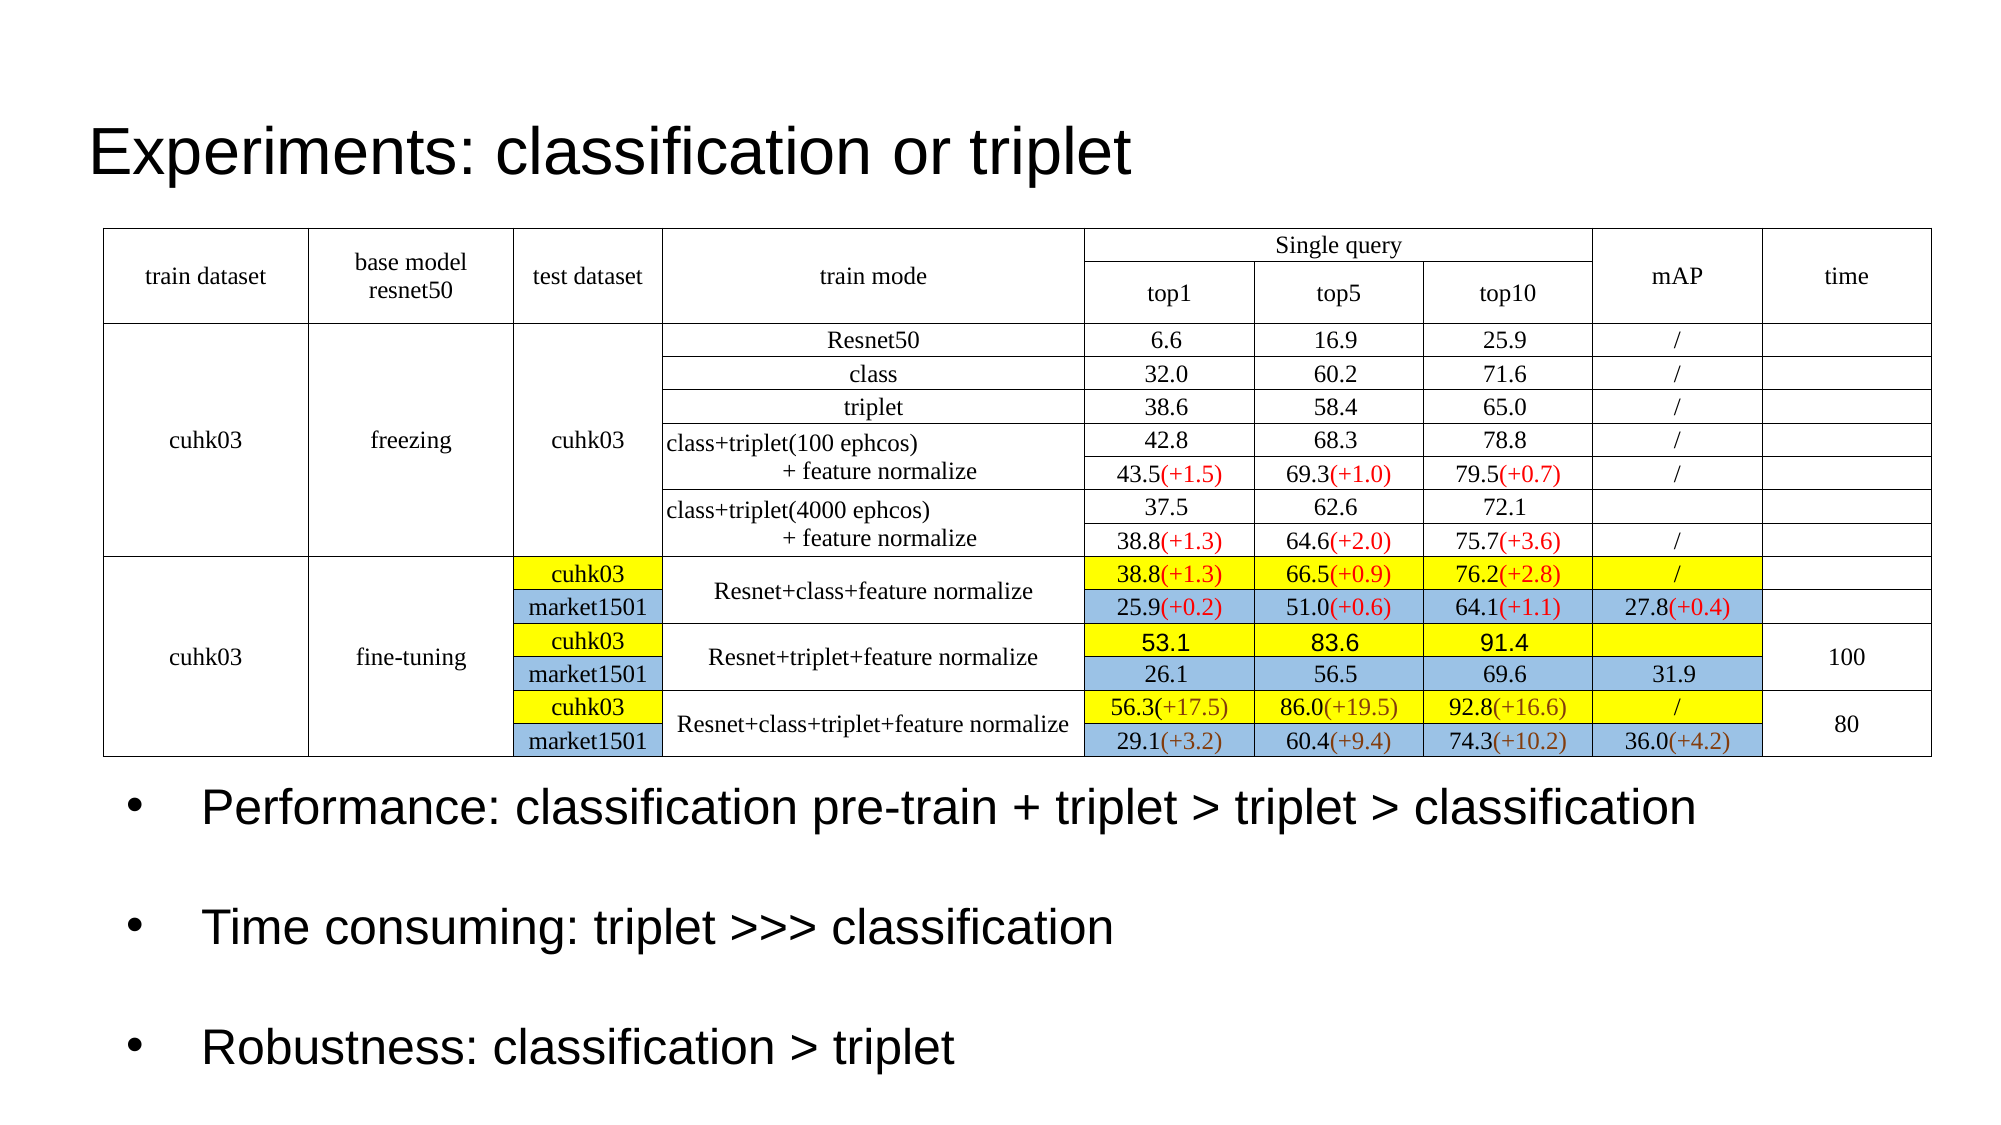

# Experiments: classification or triplet
| train dataset | base model resnet50 | test dataset | train mode | Single query |  |  | mAP | time |
| --- | --- | --- | --- | --- | --- | --- | --- | --- |
|  |  |  |  | top1 | top5 | top10 |  |  |
| cuhk03 | freezing | cuhk03 | Resnet50 | 6.6 | 16.9 | 25.9 | / |  |
|  |  |  | class | 32.0 | 60.2 | 71.6 | / |  |
|  |  |  | triplet | 38.6 | 58.4 | 65.0 | / |  |
|  |  |  | class+triplet(100 ephcos) + feature normalize | 42.8 | 68.3 | 78.8 | / |  |
|  |  |  |  | 43.5(+1.5) | 69.3(+1.0) | 79.5(+0.7) | / |  |
|  |  |  | class+triplet(4000 ephcos) + feature normalize | 37.5 | 62.6 | 72.1 |  |  |
|  |  |  |  | 38.8(+1.3) | 64.6(+2.0) | 75.7(+3.6) | / |  |
| cuhk03 | fine-tuning | cuhk03 | Resnet+class+feature normalize | 38.8(+1.3) | 66.5(+0.9) | 76.2(+2.8) | / |  |
|  |  | market1501 |  | 25.9(+0.2) | 51.0(+0.6) | 64.1(+1.1) | 27.8(+0.4) |  |
|  |  | cuhk03 | Resnet+triplet+feature normalize | 53.1 | 83.6 | 91.4 |  | 100 |
|  |  | market1501 |  | 26.1 | 56.5 | 69.6 | 31.9 |  |
|  |  | cuhk03 | Resnet+class+triplet+feature normalize | 56.3(+17.5) | 86.0(+19.5) | 92.8(+16.6) | / | 80 |
|  |  | market1501 |  | 29.1(+3.2) | 60.4(+9.4) | 74.3(+10.2) | 36.0(+4.2) |  |
Performance: classification pre-train + triplet > triplet > classification

Time consuming: triplet >>> classification

Robustness: classification > triplet